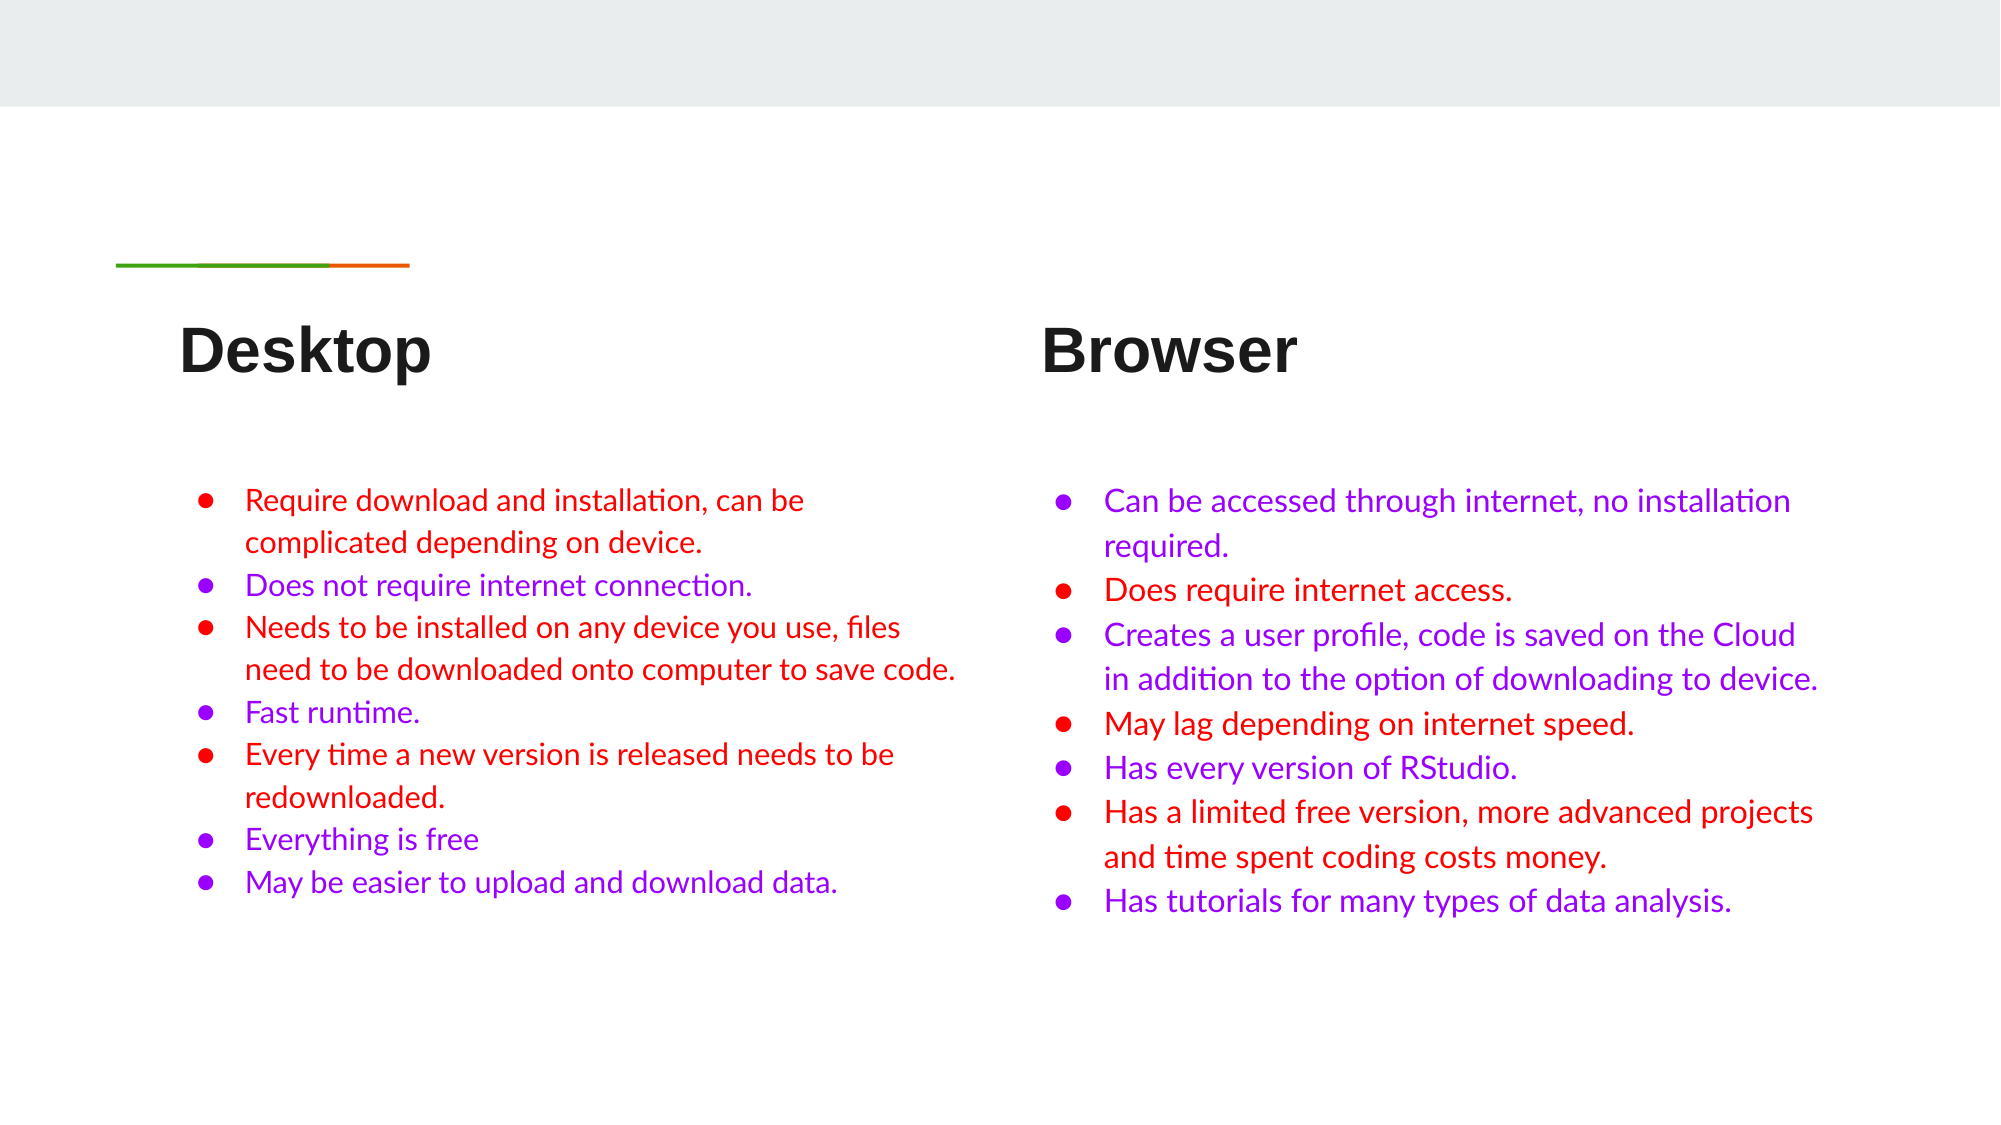

# Desktop
Browser
Require download and installation, can be complicated depending on device.
Does not require internet connection.
Needs to be installed on any device you use, files need to be downloaded onto computer to save code.
Fast runtime.
Every time a new version is released needs to be redownloaded.
Everything is free
May be easier to upload and download data.
Can be accessed through internet, no installation required.
Does require internet access.
Creates a user profile, code is saved on the Cloud in addition to the option of downloading to device.
May lag depending on internet speed.
Has every version of RStudio.
Has a limited free version, more advanced projects and time spent coding costs money.
Has tutorials for many types of data analysis.